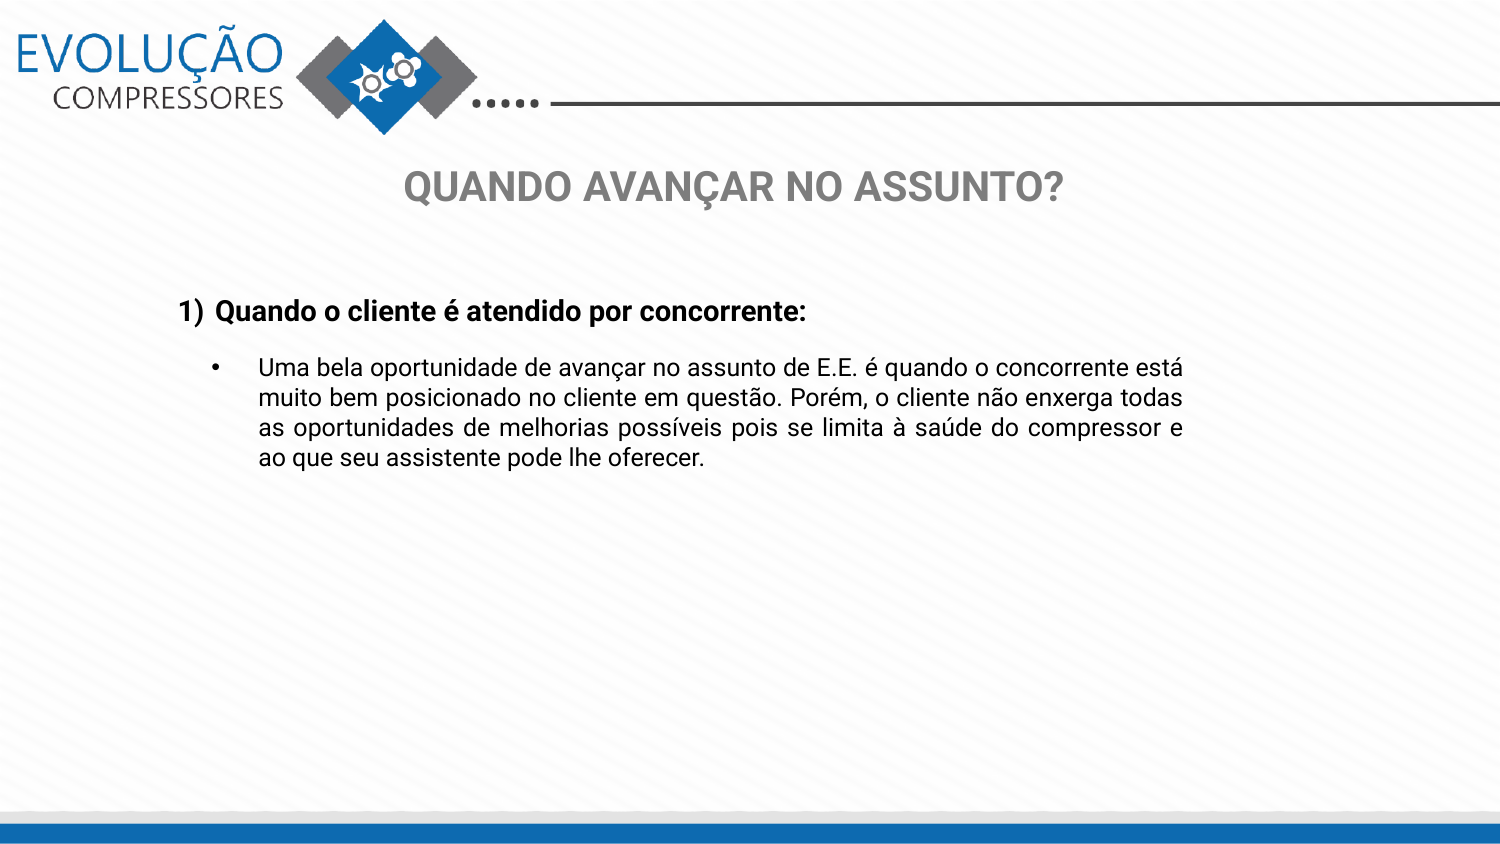

QUANDO AVANÇAR NO ASSUNTO?
Quando o cliente é atendido por concorrente:
Uma bela oportunidade de avançar no assunto de E.E. é quando o concorrente está muito bem posicionado no cliente em questão. Porém, o cliente não enxerga todas as oportunidades de melhorias possíveis pois se limita à saúde do compressor e ao que seu assistente pode lhe oferecer.